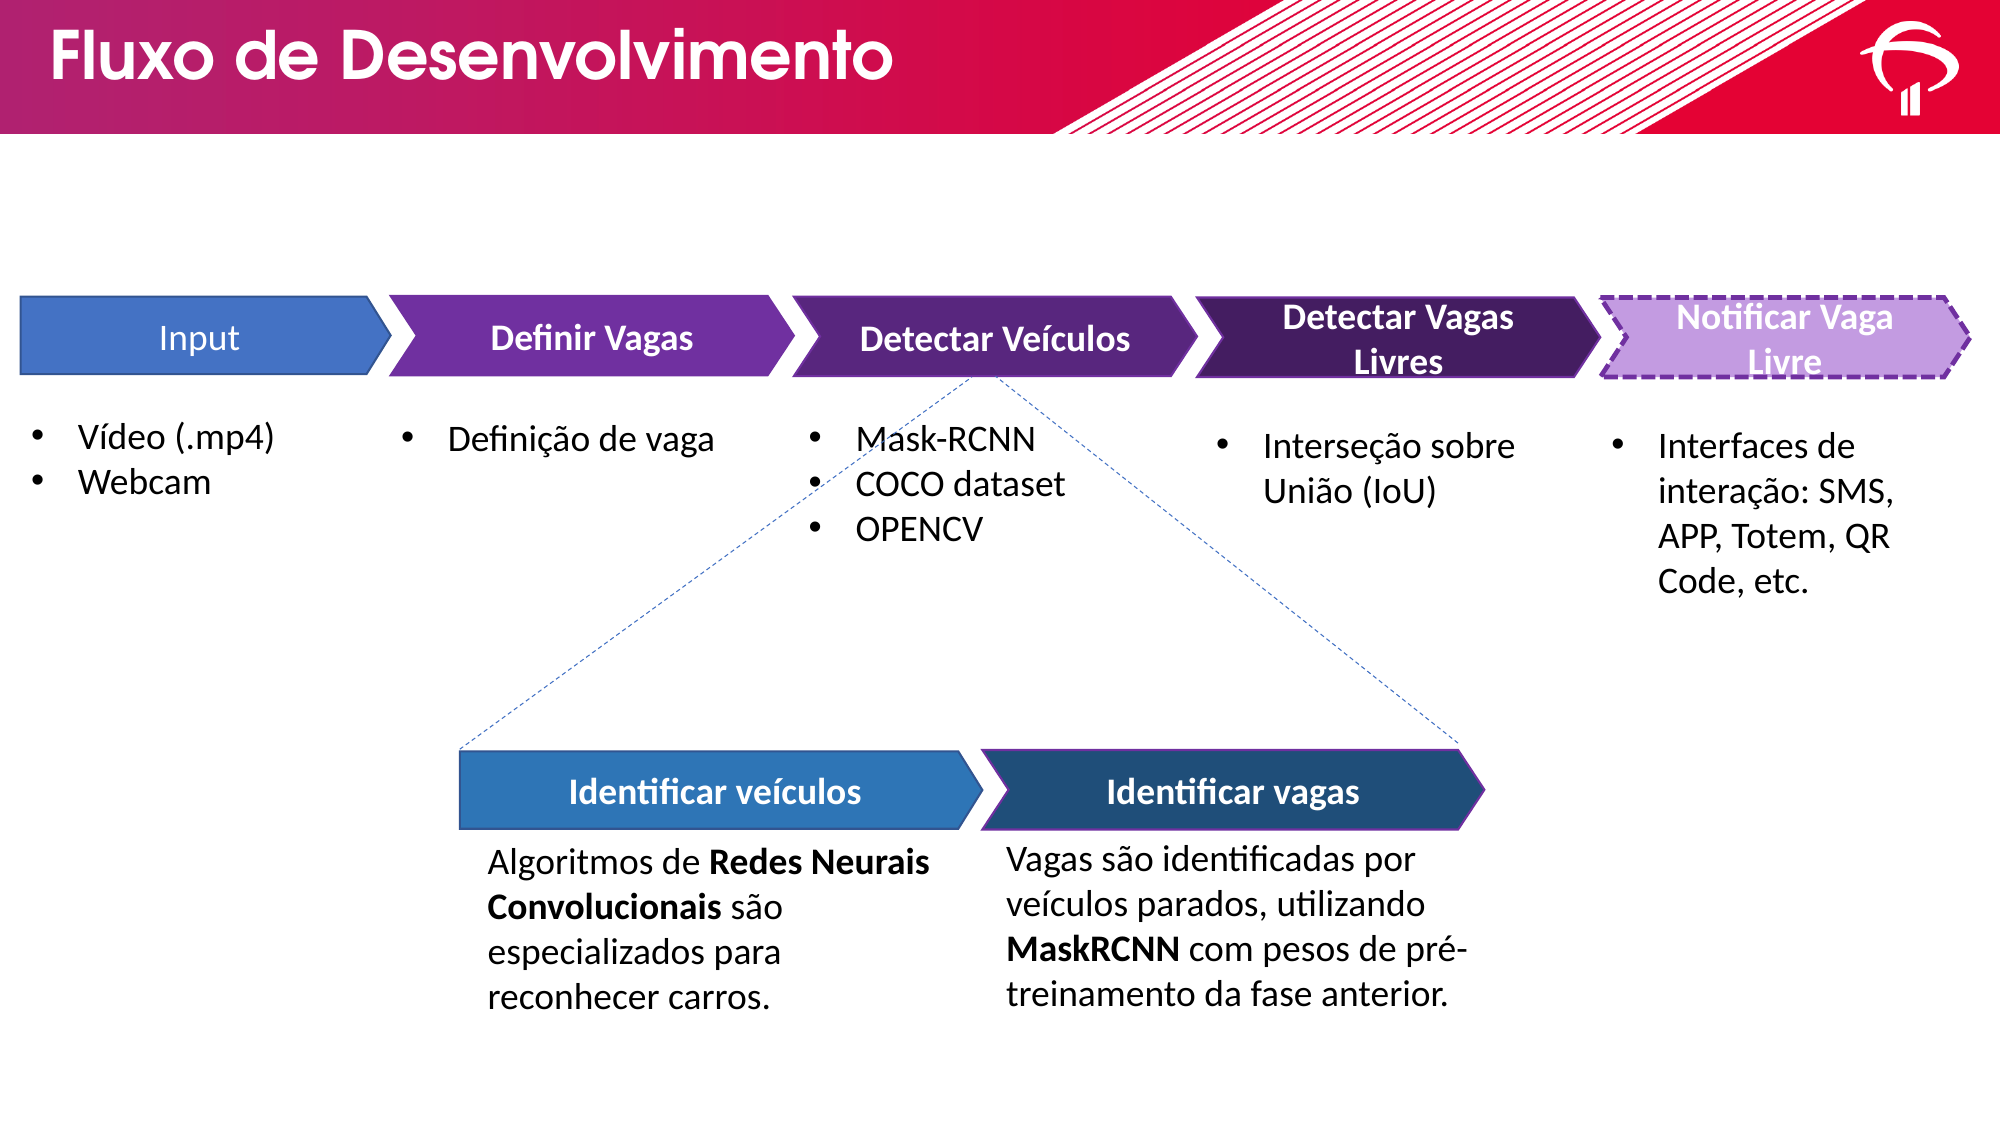

# Fluxo de Desenvolvimento
Definir Vagas
Input
Detectar Veículos
Detectar Vagas Livres
Notificar Vaga Livre
Vídeo (.mp4)
Webcam

Definição de vaga

Mask-RCNN
COCO dataset
OPENCV

Interseção sobre União (IoU)
Interfaces de interação: SMS, APP, Totem, QR Code, etc.
Identificar vagas
Identificar veículos
Vagas são identificadas por veículos parados, utilizando MaskRCNN com pesos de pré-treinamento da fase anterior.
Algoritmos de Redes Neurais Convolucionais são especializados para reconhecer carros.